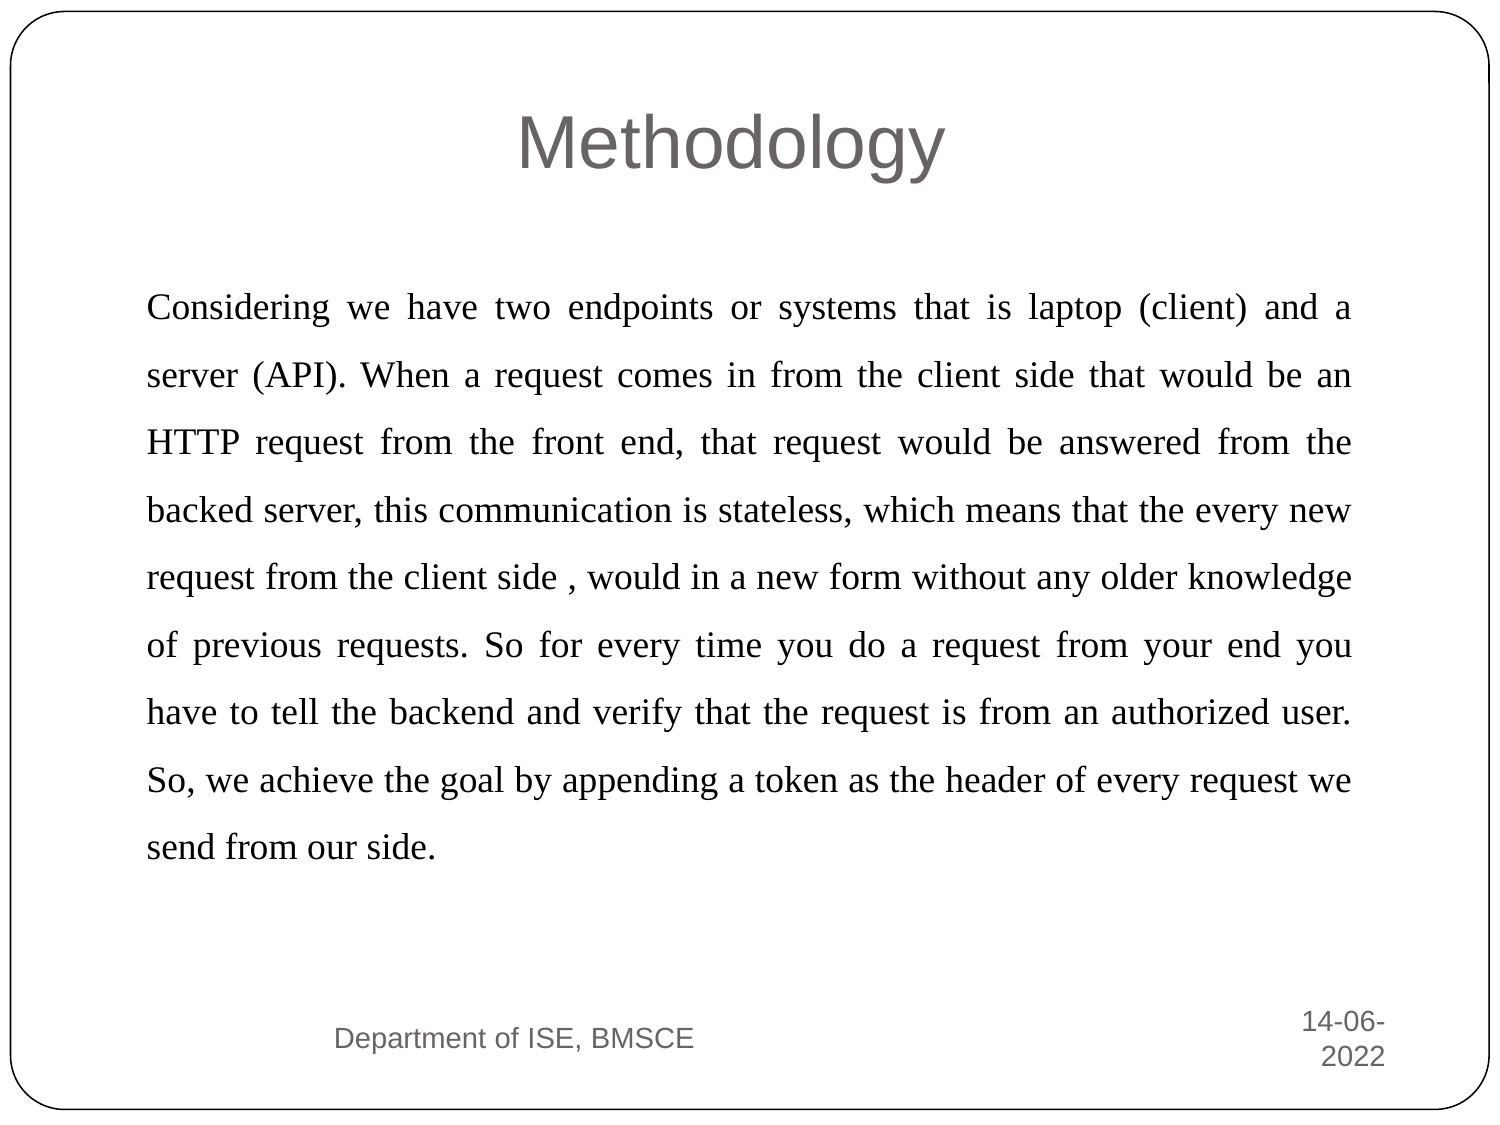

Methodology
Considering we have two endpoints or systems that is laptop (client) and a server (API). When a request comes in from the client side that would be an HTTP request from the front end, that request would be answered from the backed server, this communication is stateless, which means that the every new request from the client side , would in a new form without any older knowledge of previous requests. So for every time you do a request from your end you have to tell the backend and verify that the request is from an authorized user. So, we achieve the goal by appending a token as the header of every request we send from our side.
Department of ISE, BMSCE
14-06-2022
1